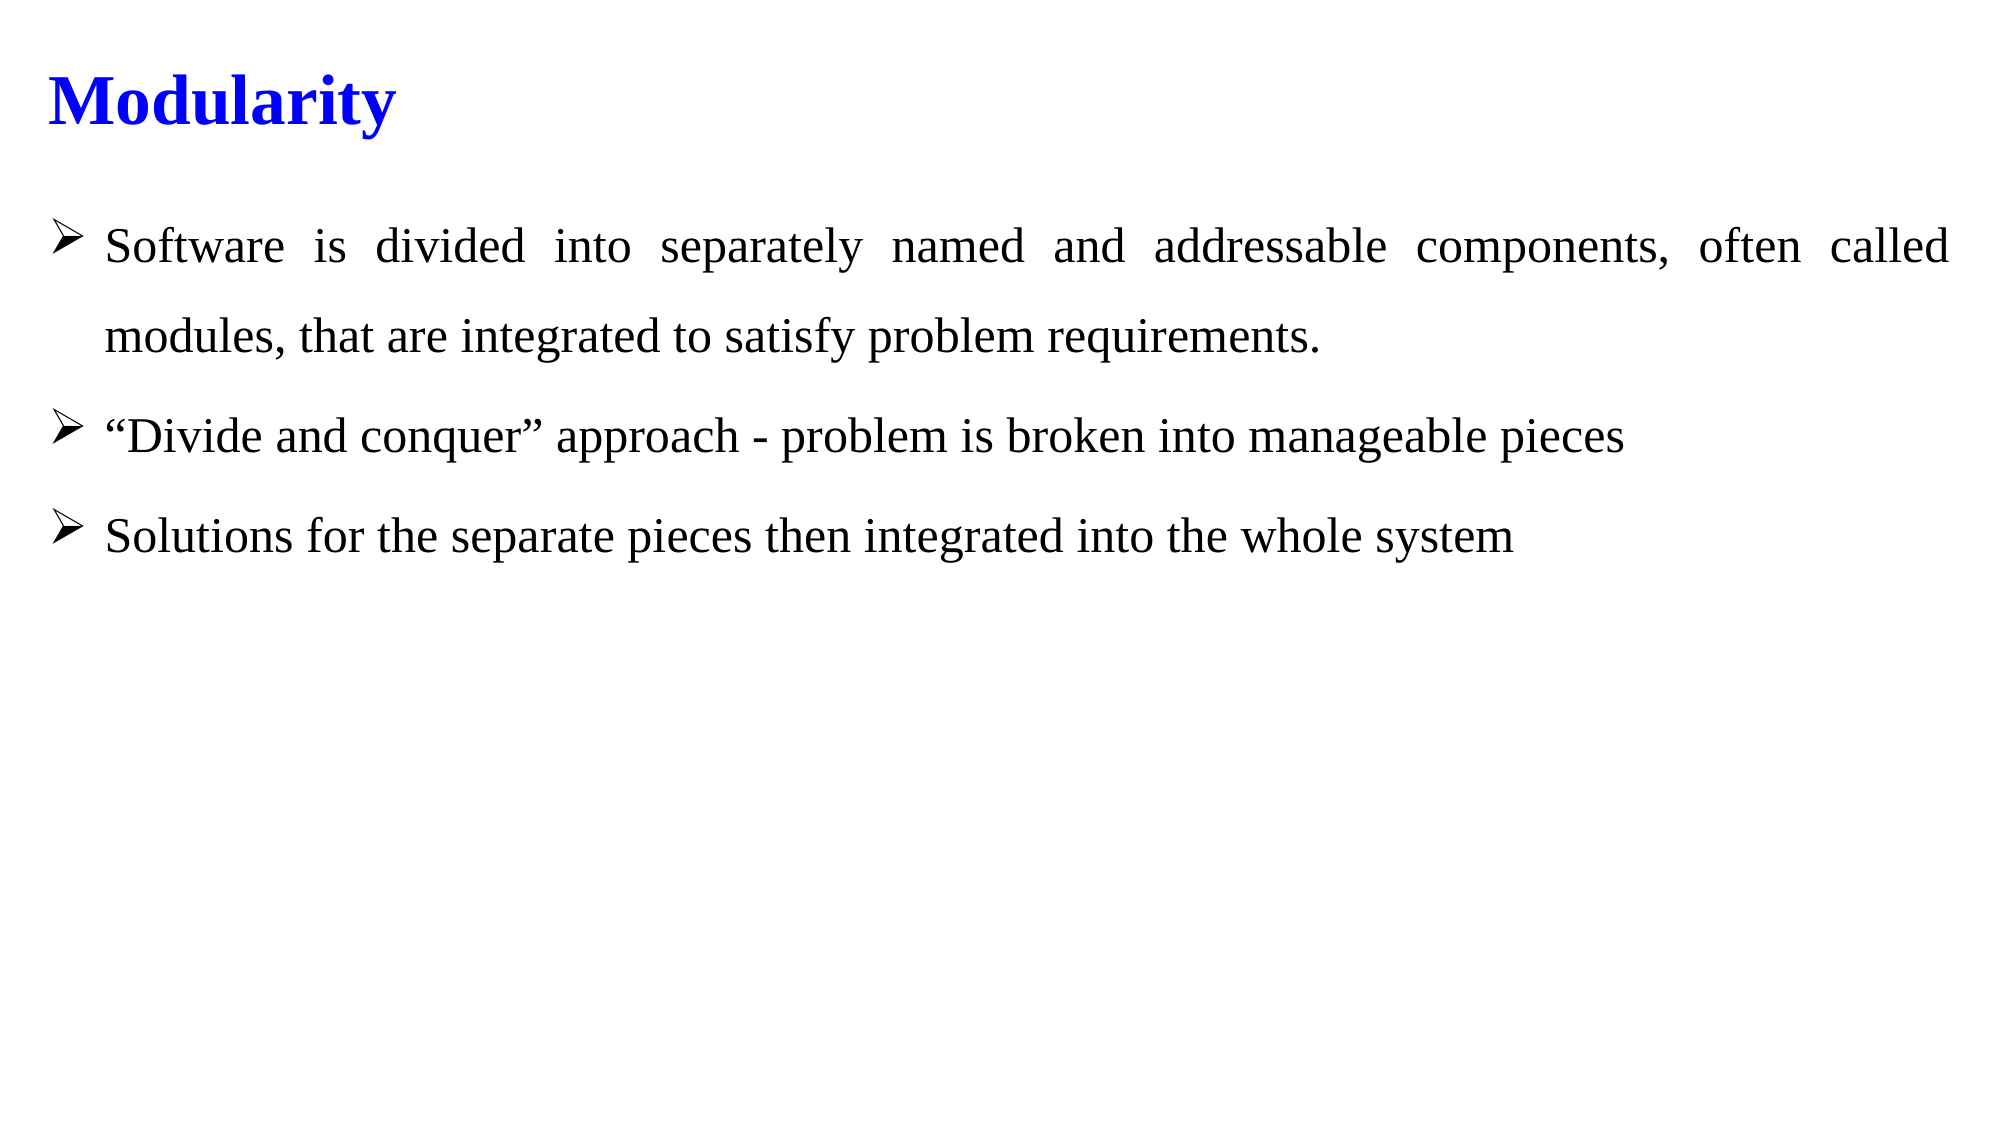

# Modularity
Software is divided into separately named and addressable components, often called modules, that are integrated to satisfy problem requirements.
“Divide and conquer” approach - problem is broken into manageable pieces
Solutions for the separate pieces then integrated into the whole system